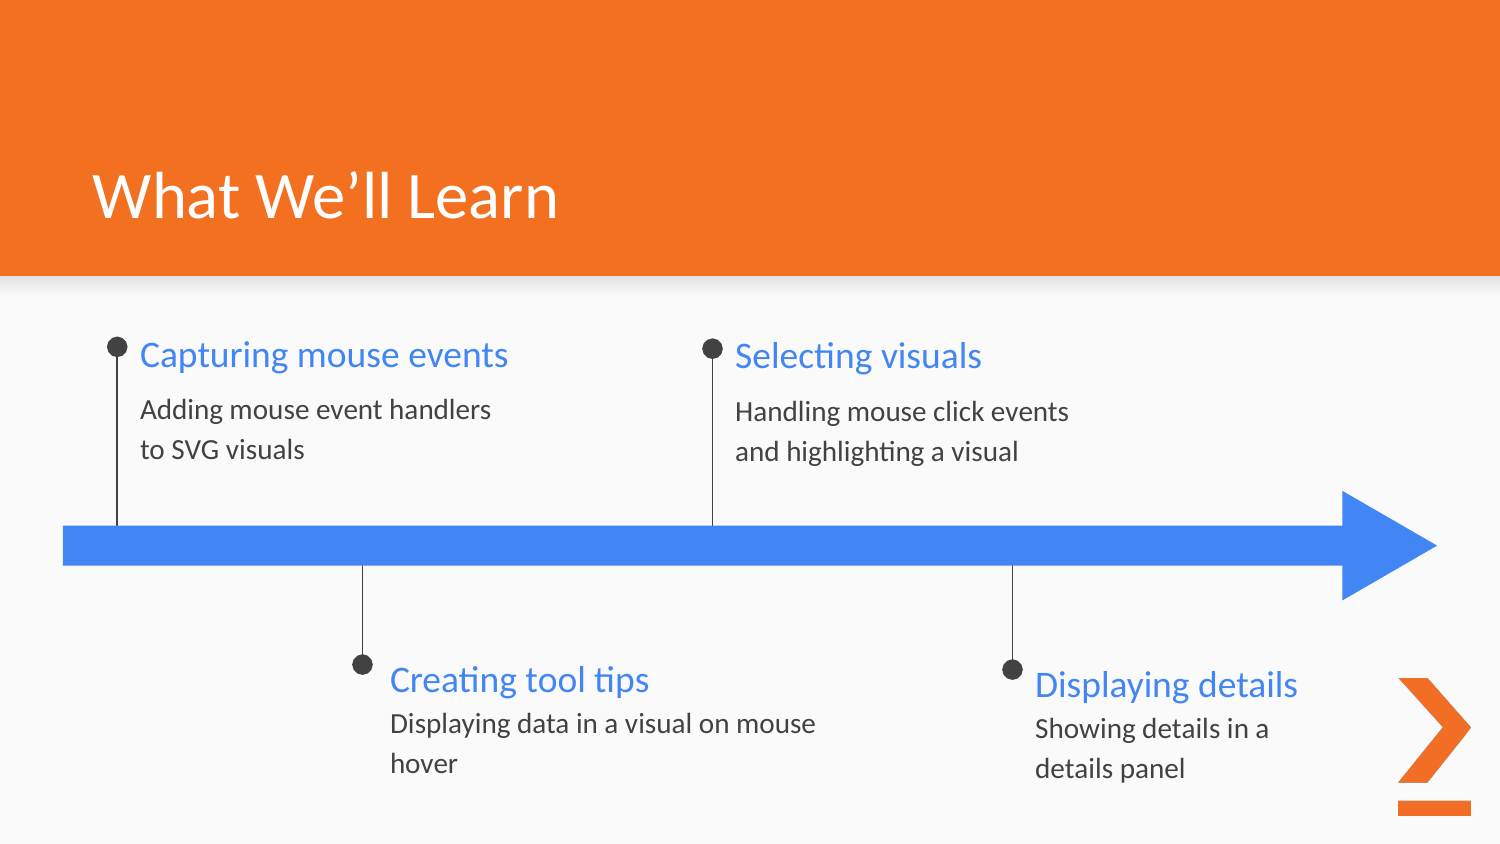

What We’ll Learn
Capturing mouse events
Selecting visuals
Adding mouse event handlers to SVG visuals
Handling mouse click events and highlighting a visual

# Creating tool tips
Displaying details
Displaying data in a visual on mouse hover
Showing details in a details panel